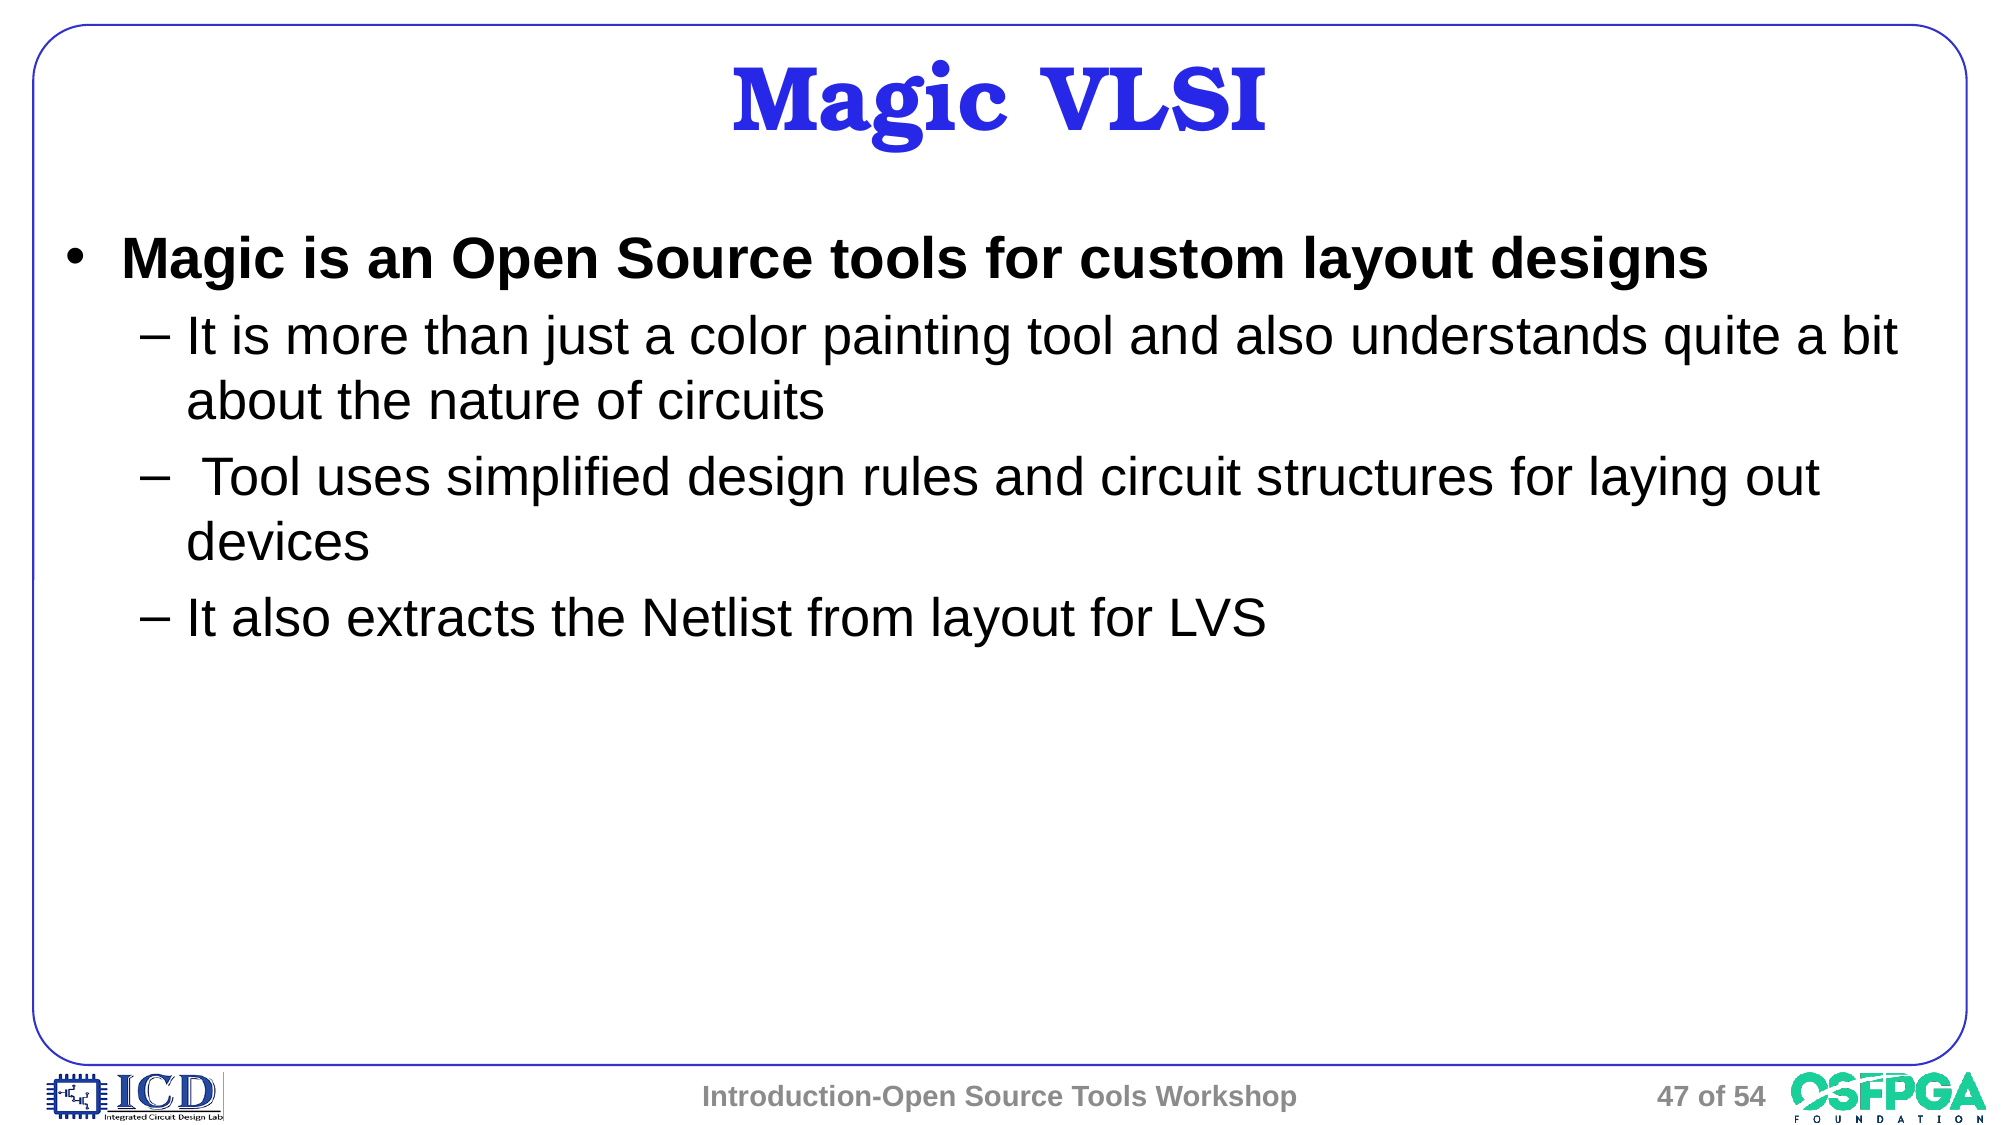

# Magic VLSI
Magic is an Open Source tools for custom layout designs
It is more than just a color painting tool and also understands quite a bit about the nature of circuits
 Tool uses simplified design rules and circuit structures for laying out devices
It also extracts the Netlist from layout for LVS

Introduction-Open Source Tools Workshop
47 of 54